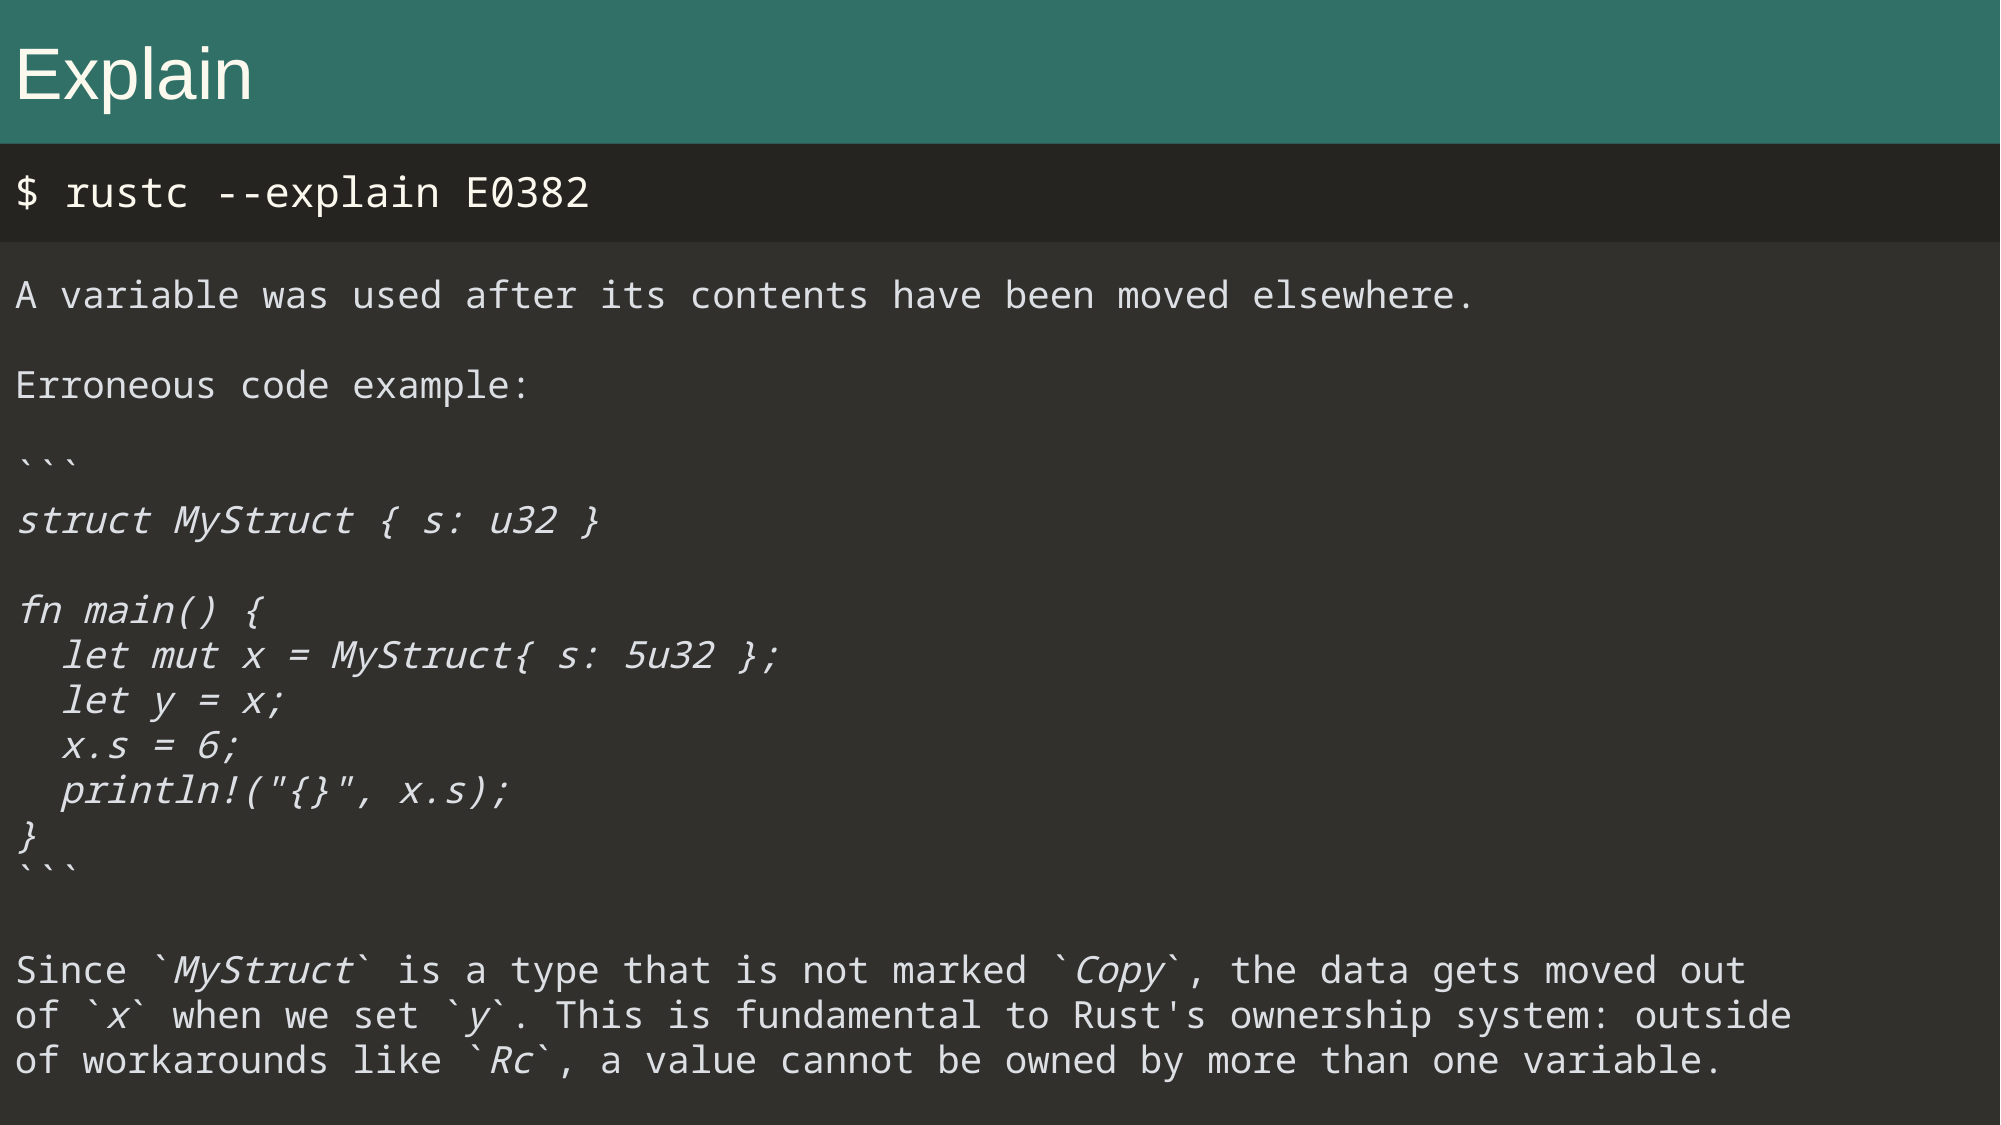

Explain

$ rustc --explain E0382
A variable was used after its contents have been moved elsewhere.
Erroneous code example:
```
struct MyStruct { s: u32 }
fn main() {
  let mut x = MyStruct{ s: 5u32 };
  let y = x;
  x.s = 6;
  println!("{}", x.s);
}
```
Since `MyStruct` is a type that is not marked `Copy`, the data gets moved out
of `x` when we set `y`. This is fundamental to Rust's ownership system: outside
of workarounds like `Rc`, a value cannot be owned by more than one variable.
Sometimes we don't need to move the value. Using a reference, we can let another
function borrow the value without changing its ownership. In the example below,
we don't actually have to move our string to `calculate_length`, we can give it
a reference to it with `&` instead.